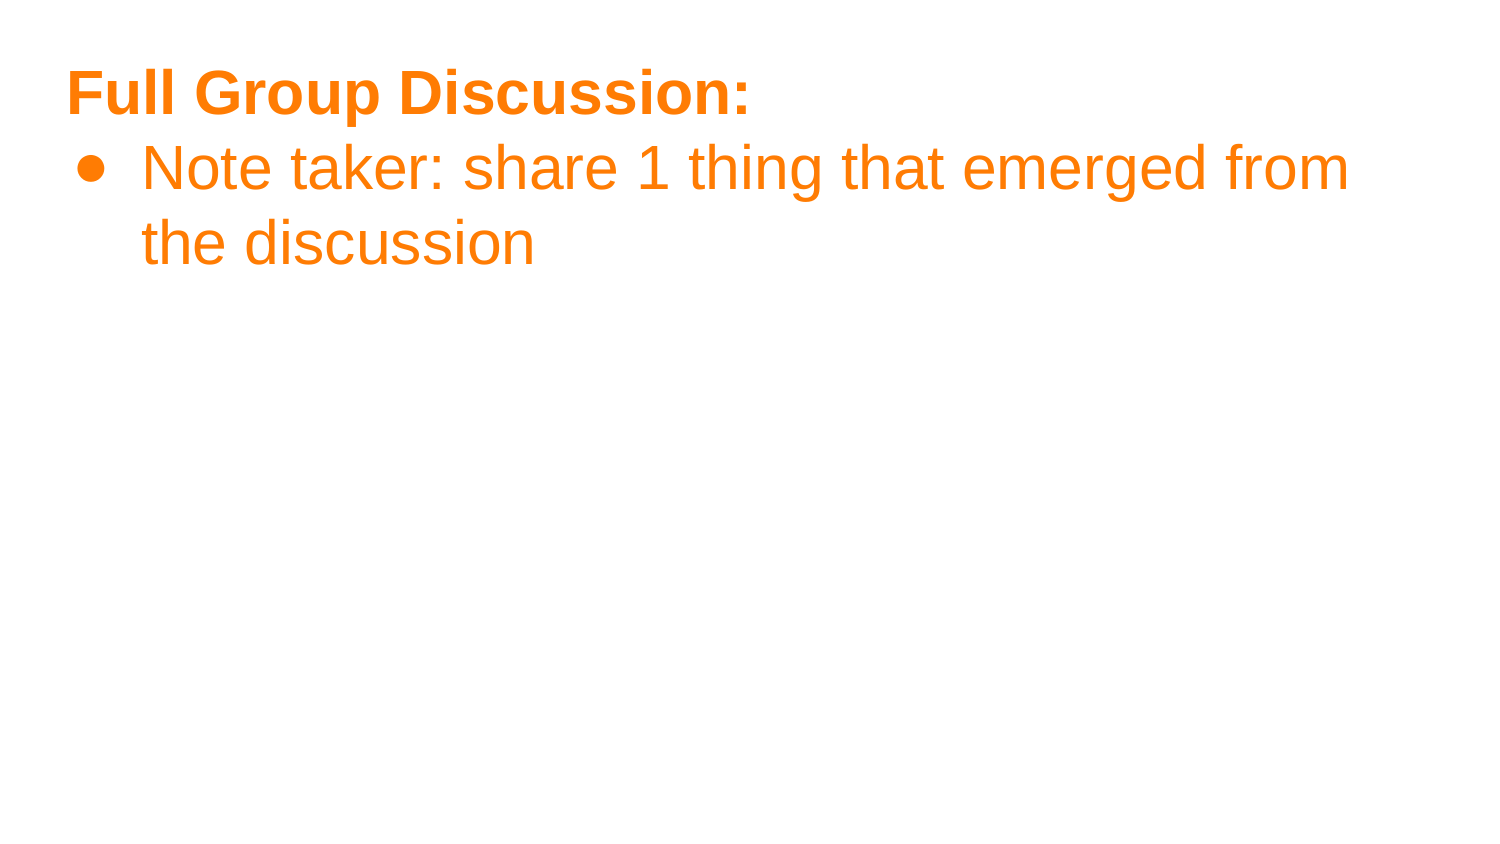

# Full Group Discussion:
Note taker: share 1 thing that emerged from the discussion